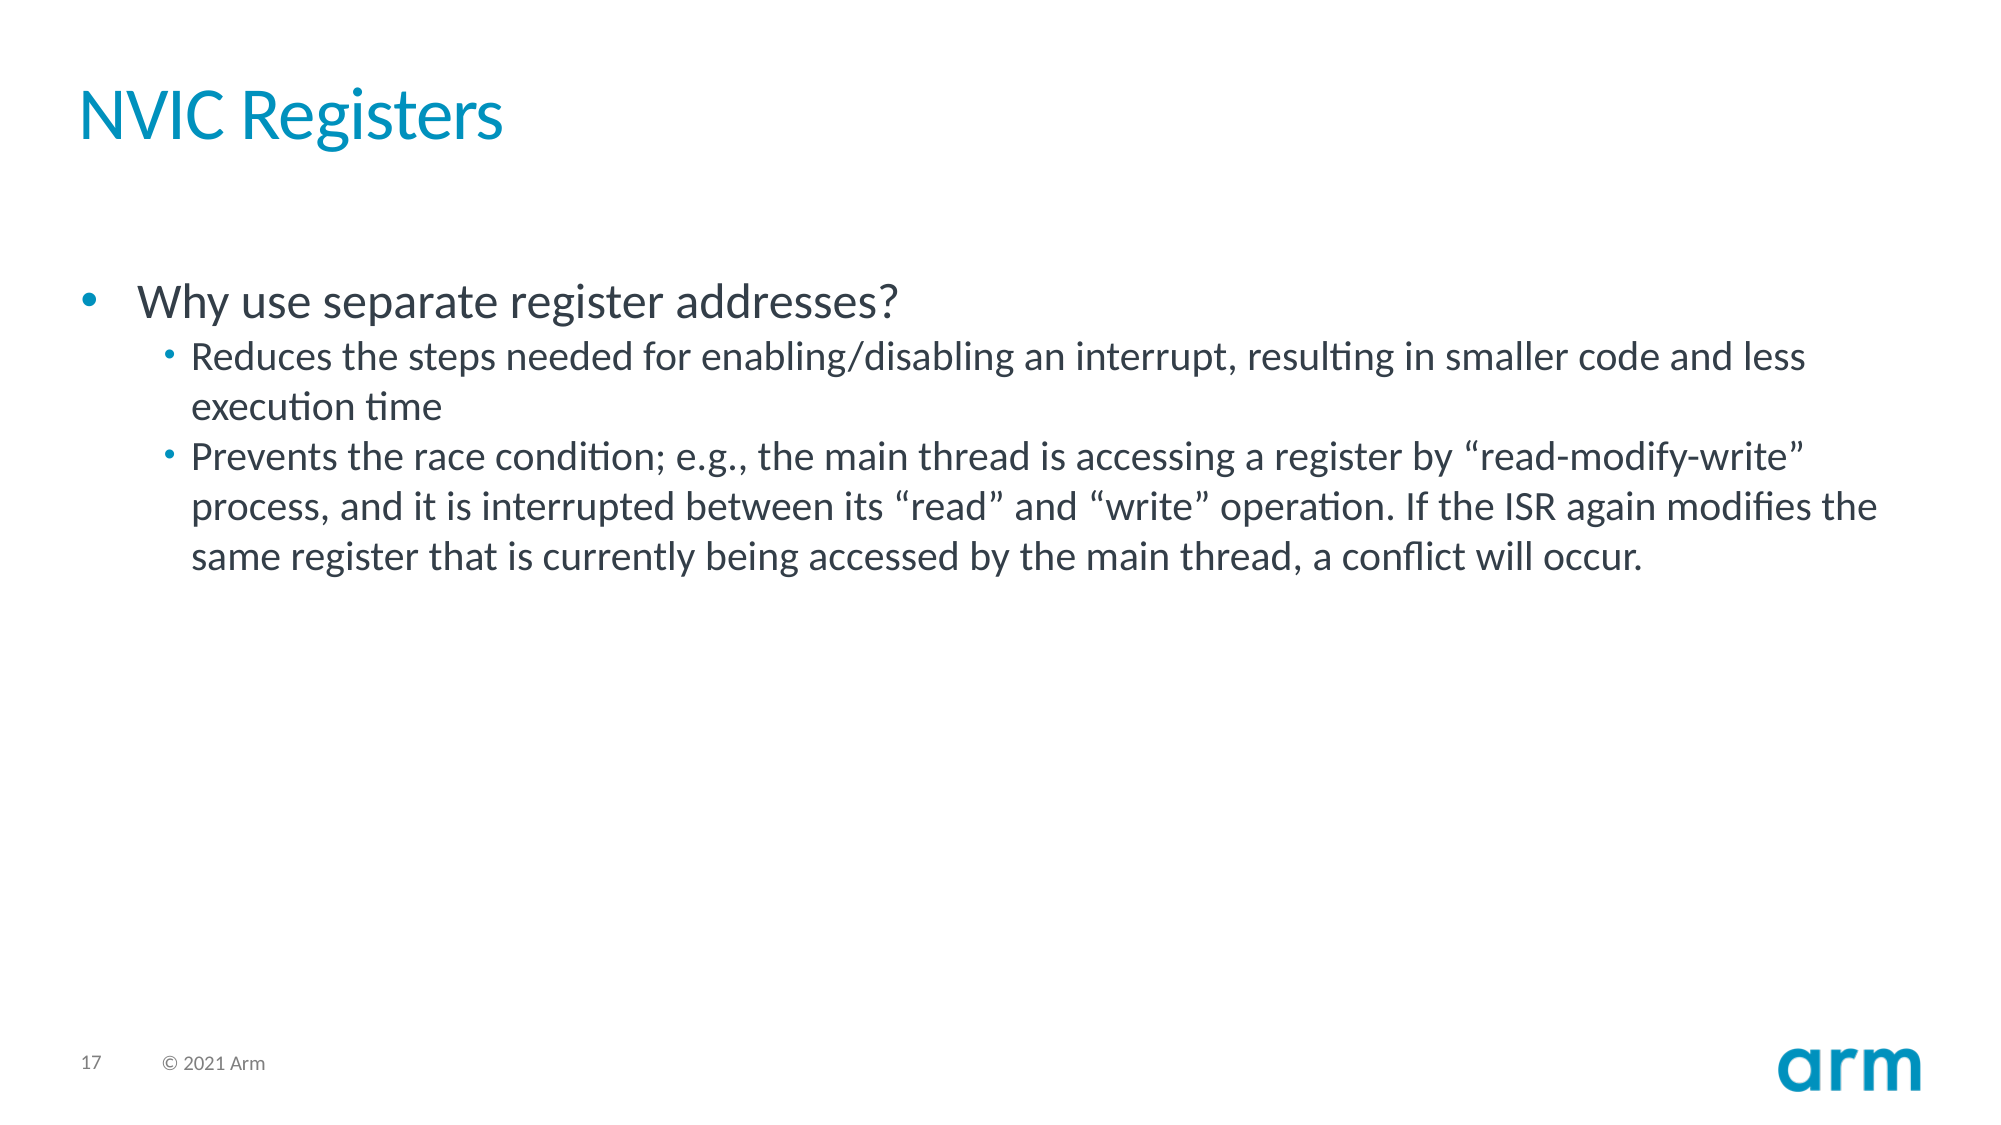

# NVIC Registers
Why use separate register addresses?
Reduces the steps needed for enabling/disabling an interrupt, resulting in smaller code and less execution time
Prevents the race condition; e.g., the main thread is accessing a register by “read-modify-write” process, and it is interrupted between its “read” and “write” operation. If the ISR again modifies the same register that is currently being accessed by the main thread, a conflict will occur.